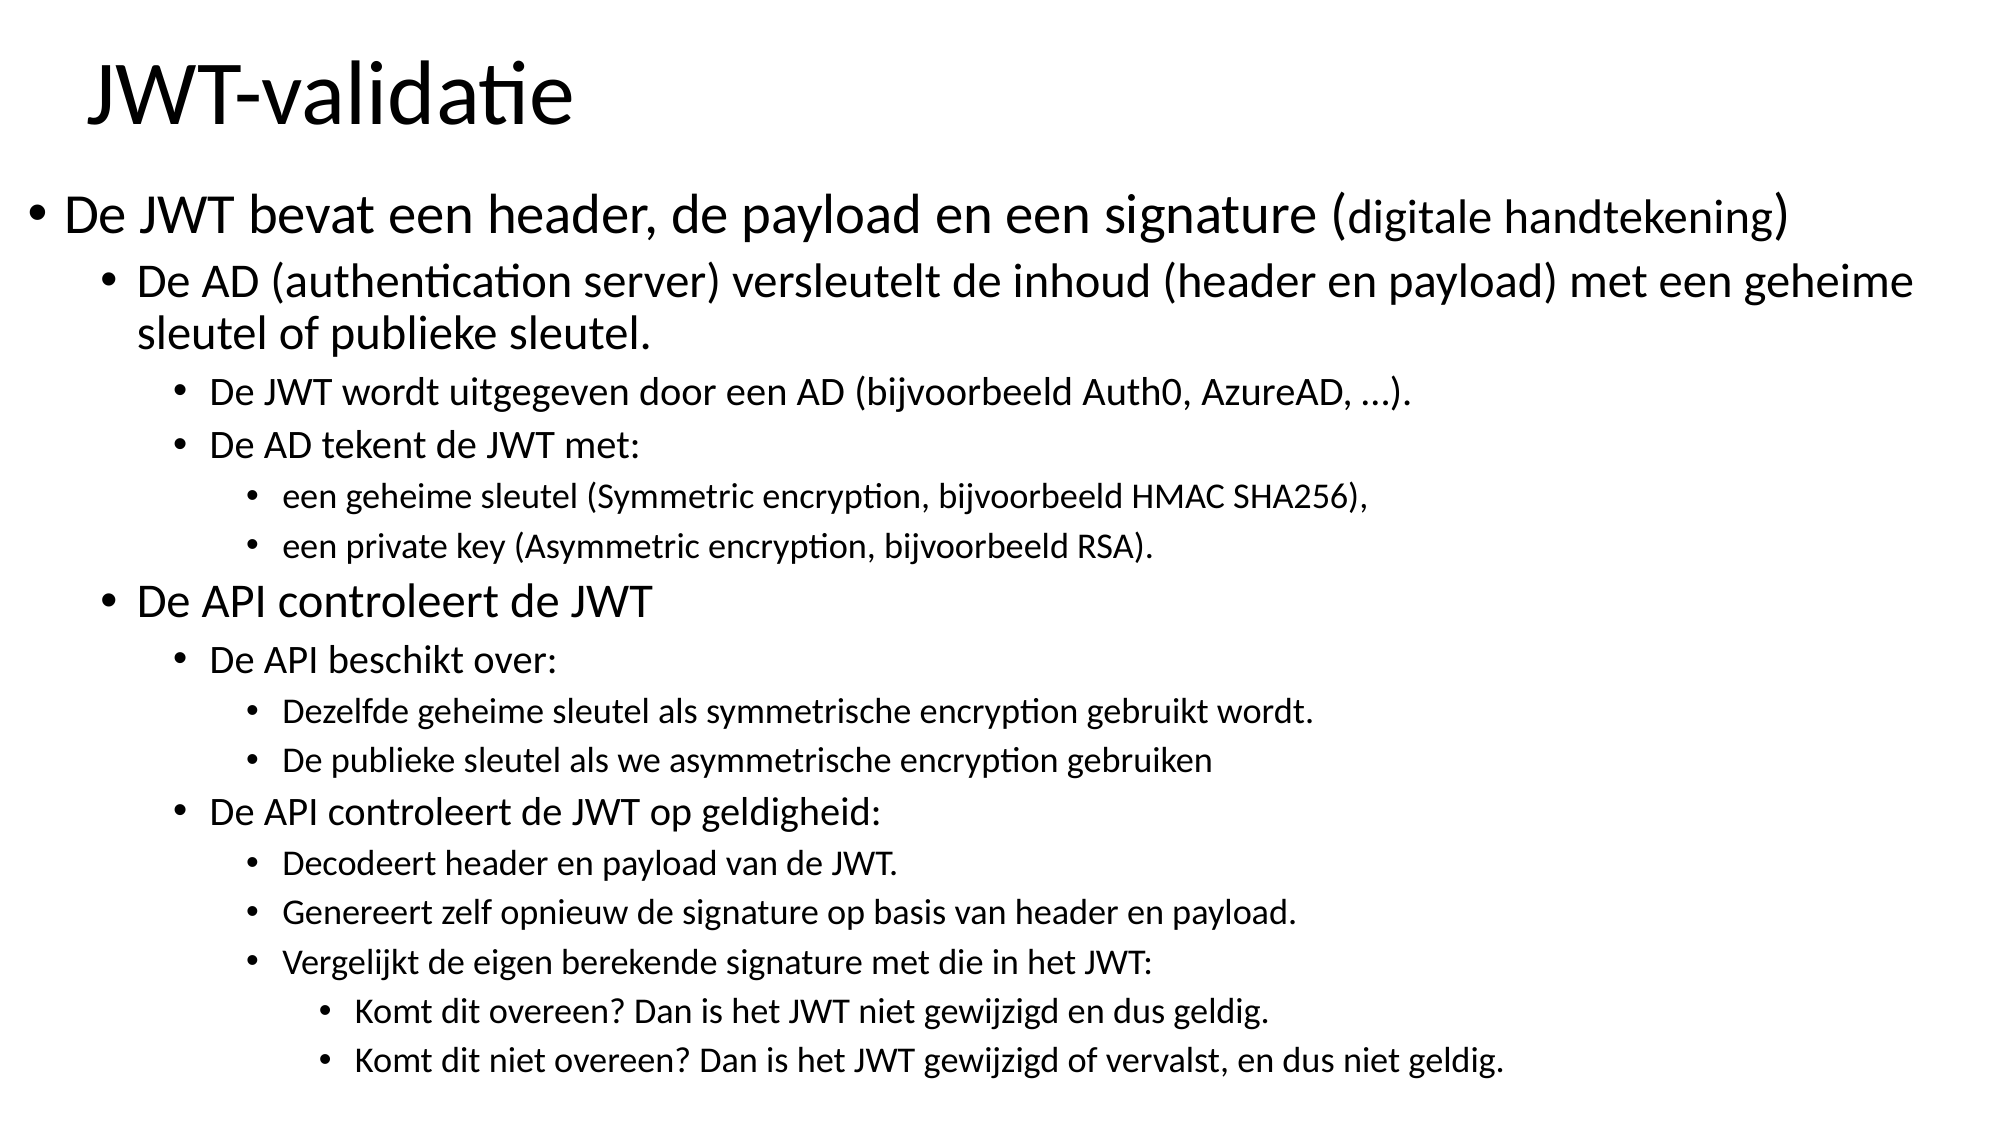

# JWT-validatie
De JWT bevat een header, de payload en een signature (digitale handtekening)
De AD (authentication server) versleutelt de inhoud (header en payload) met een geheime sleutel of publieke sleutel.
De JWT wordt uitgegeven door een AD (bijvoorbeeld Auth0, AzureAD, …).
De AD tekent de JWT met:
een geheime sleutel (Symmetric encryption, bijvoorbeeld HMAC SHA256),
een private key (Asymmetric encryption, bijvoorbeeld RSA).
De API controleert de JWT
De API beschikt over:
Dezelfde geheime sleutel als symmetrische encryption gebruikt wordt.
De publieke sleutel als we asymmetrische encryption gebruiken
De API controleert de JWT op geldigheid:
Decodeert header en payload van de JWT.
Genereert zelf opnieuw de signature op basis van header en payload.
Vergelijkt de eigen berekende signature met die in het JWT:
Komt dit overeen? Dan is het JWT niet gewijzigd en dus geldig.
Komt dit niet overeen? Dan is het JWT gewijzigd of vervalst, en dus niet geldig.